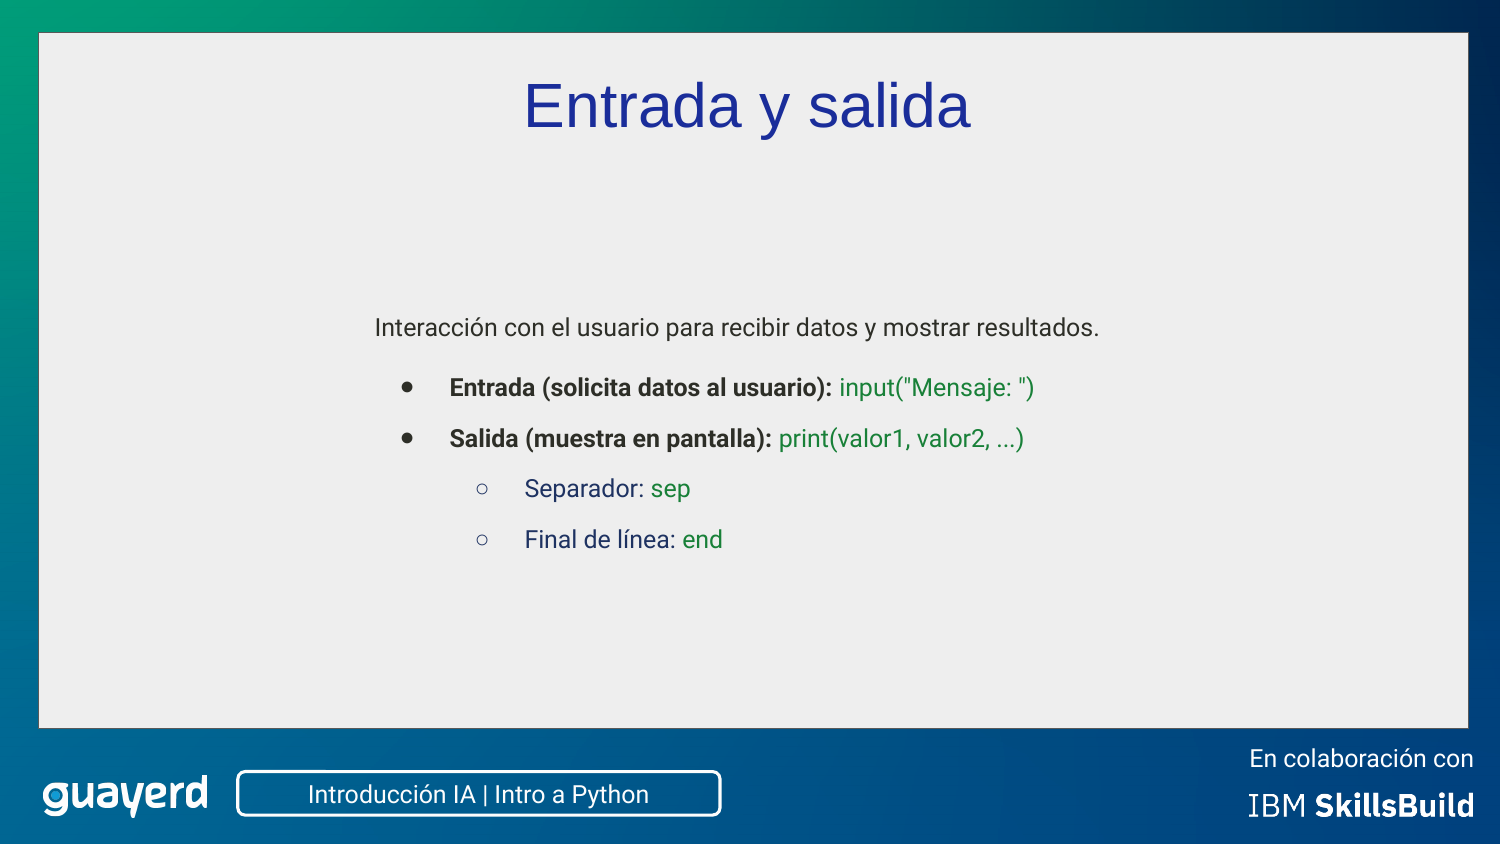

Entrada y salida
Interacción con el usuario para recibir datos y mostrar resultados.

Entrada (solicita datos al usuario): input("Mensaje: ")
Salida (muestra en pantalla): print(valor1, valor2, ...)
Separador: sep
Final de línea: end
Introducción IA | Intro a Python